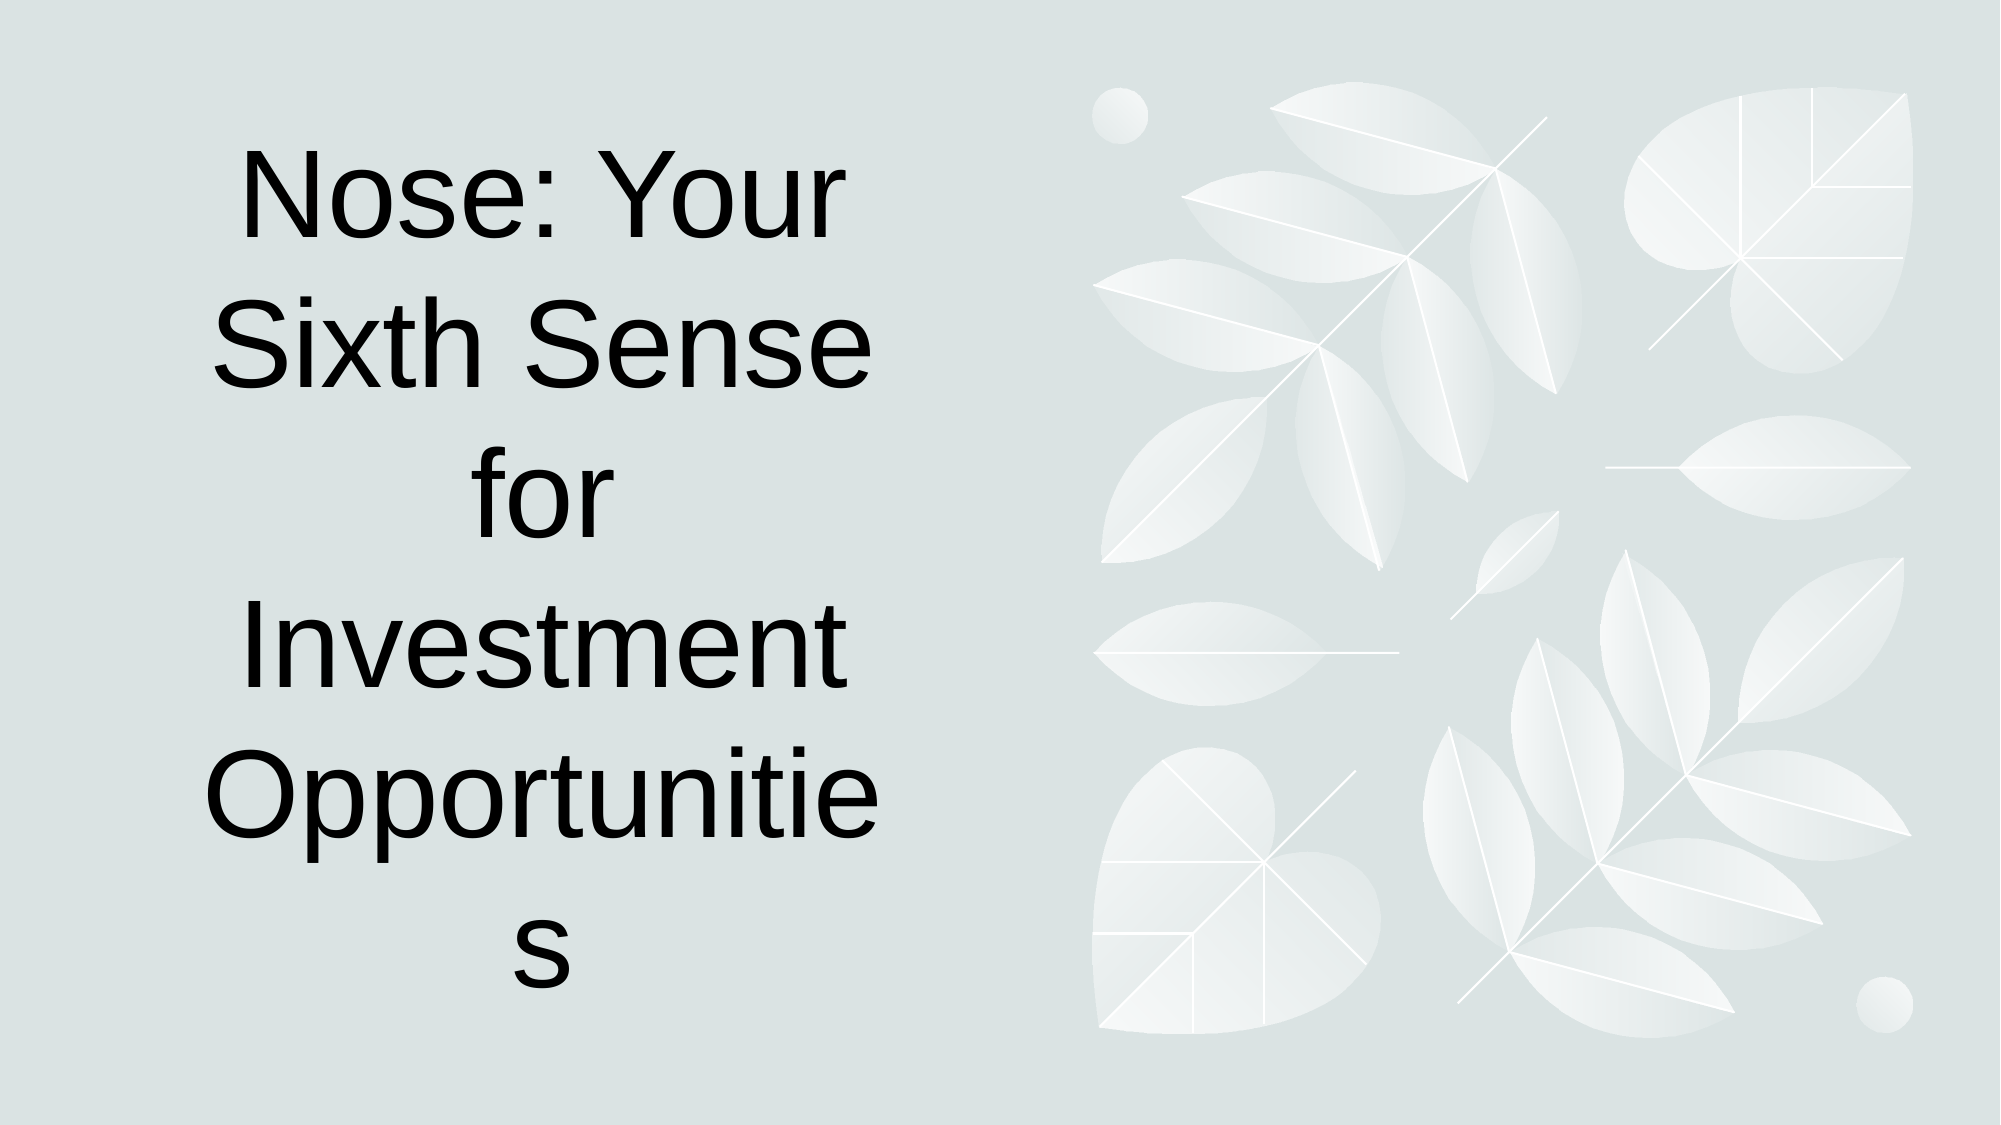

# Nose: Your Sixth Sense for Investment Opportunities